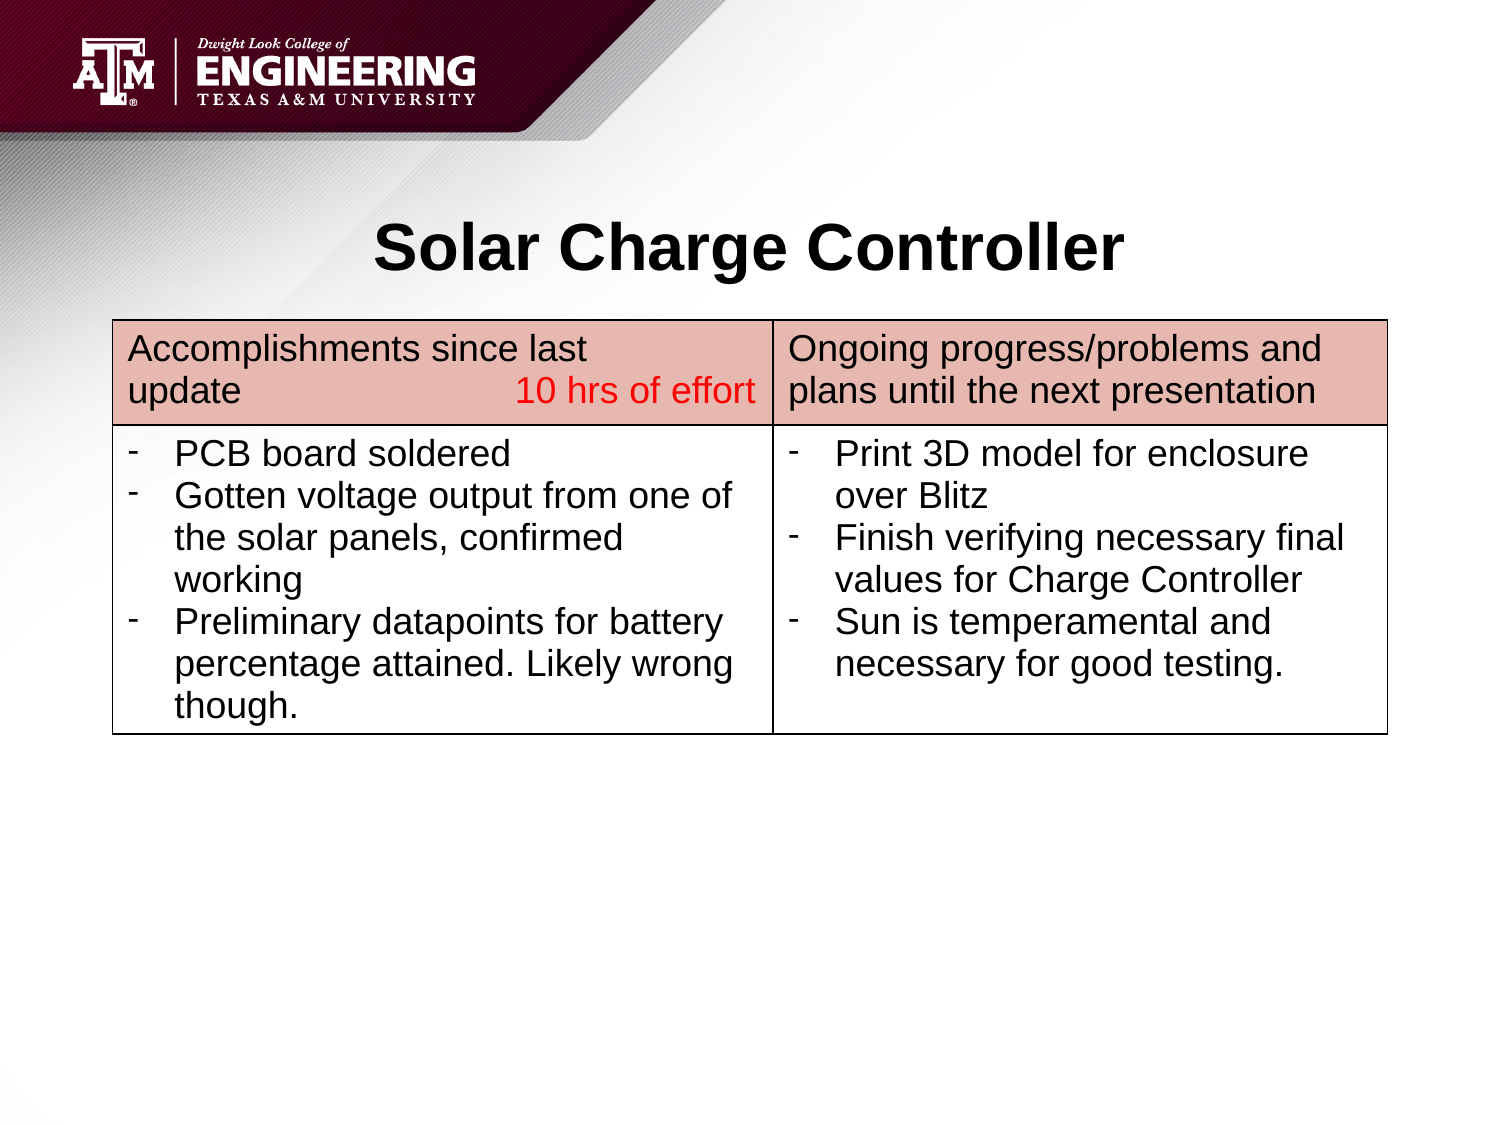

# Solar Charge Controller
| Accomplishments since last update                          10 hrs of effort | Ongoing progress/problems and plans until the next presentation |
| --- | --- |
| PCB board soldered Gotten voltage output from one of the solar panels, confirmed working Preliminary datapoints for battery percentage attained. Likely wrong though. | Print 3D model for enclosure over Blitz Finish verifying necessary final values for Charge Controller Sun is temperamental and necessary for good testing. |